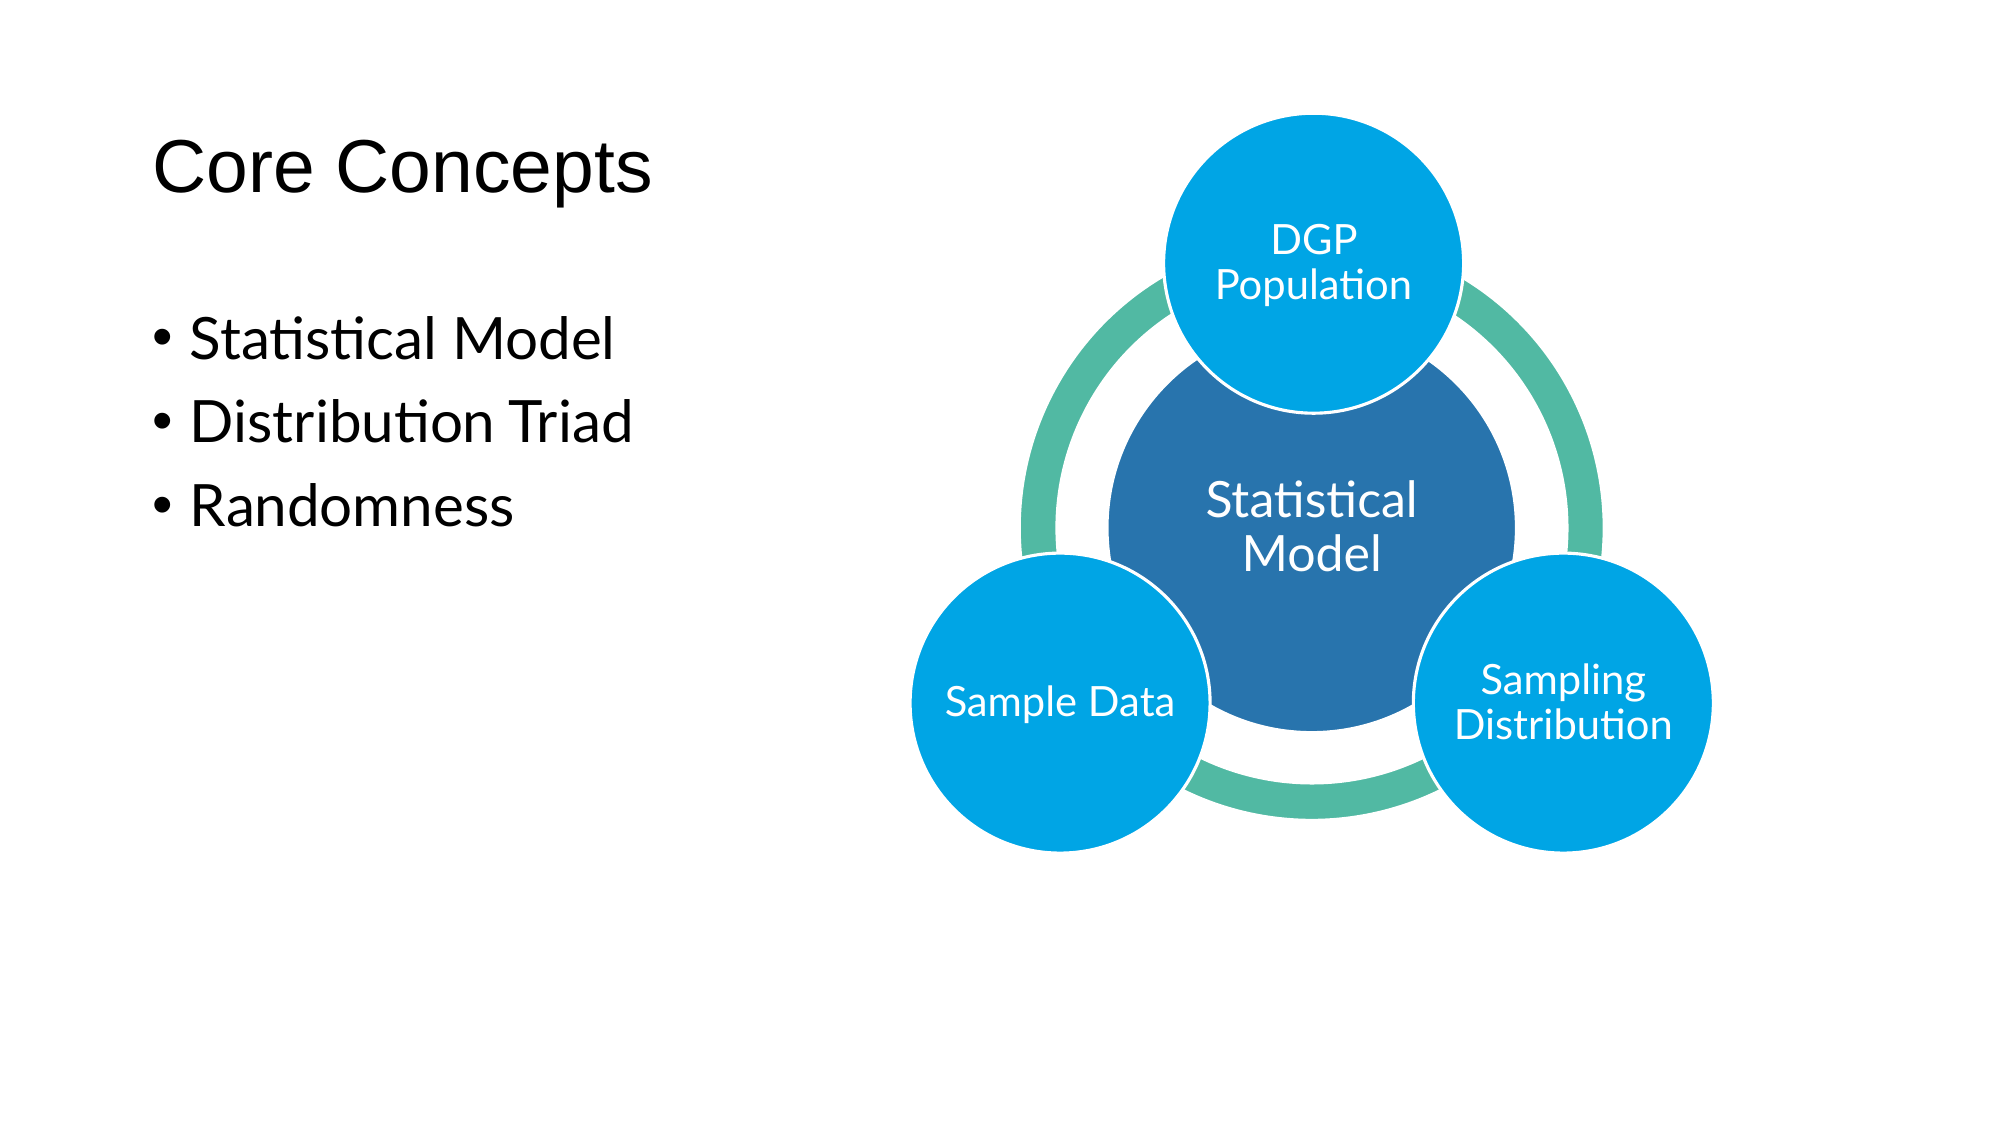

# Core Concepts
DGP Population
Sample Data
Sampling Distribution

Statistical Model
Distribution Triad
Randomness
Statistical Model